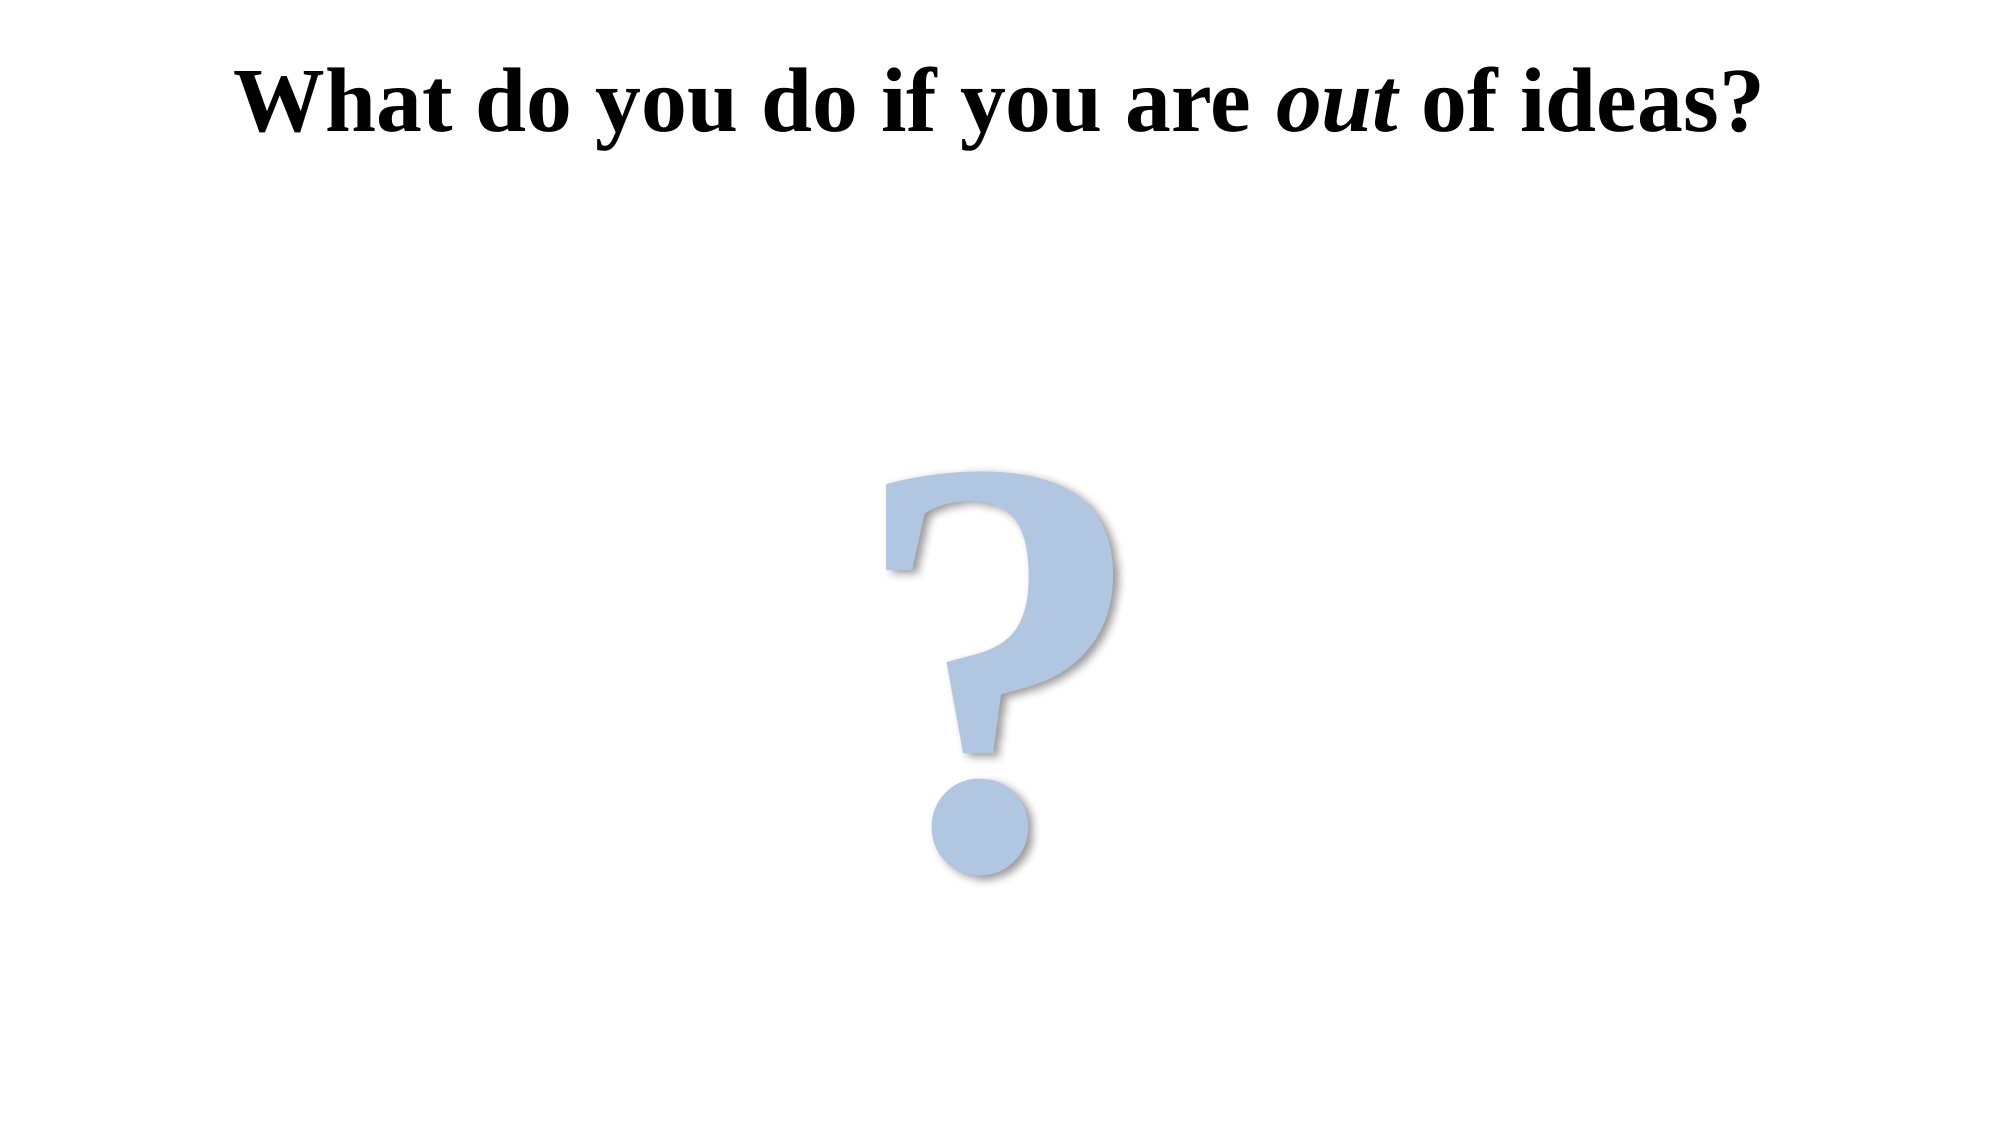

What do you do if you are out of ideas?
# ?